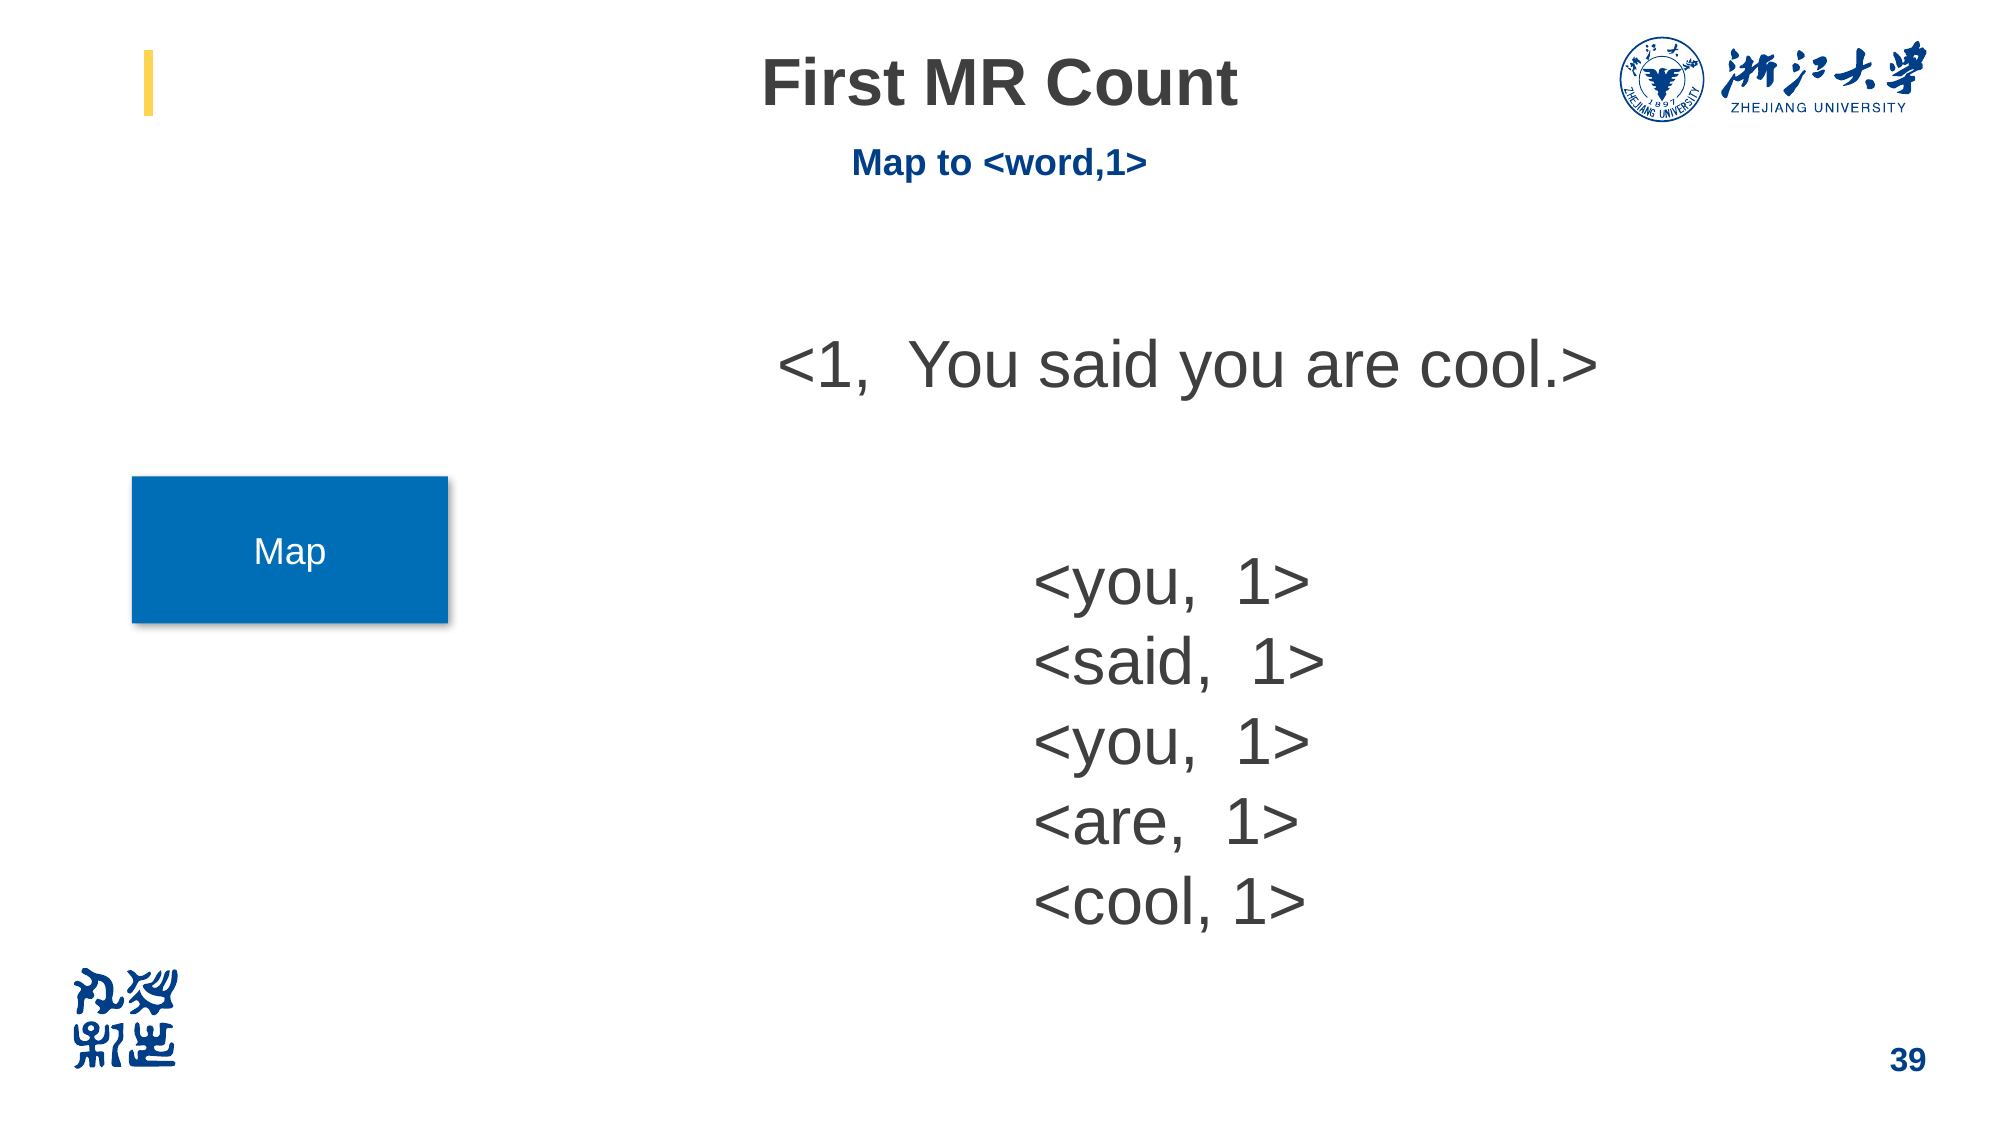

# First MR Count
Map to <word,1>
<1,  You said you are cool.>
Map
<you,  1>
<said,  1>
<you,  1>
<are,  1>
<cool, 1>
39